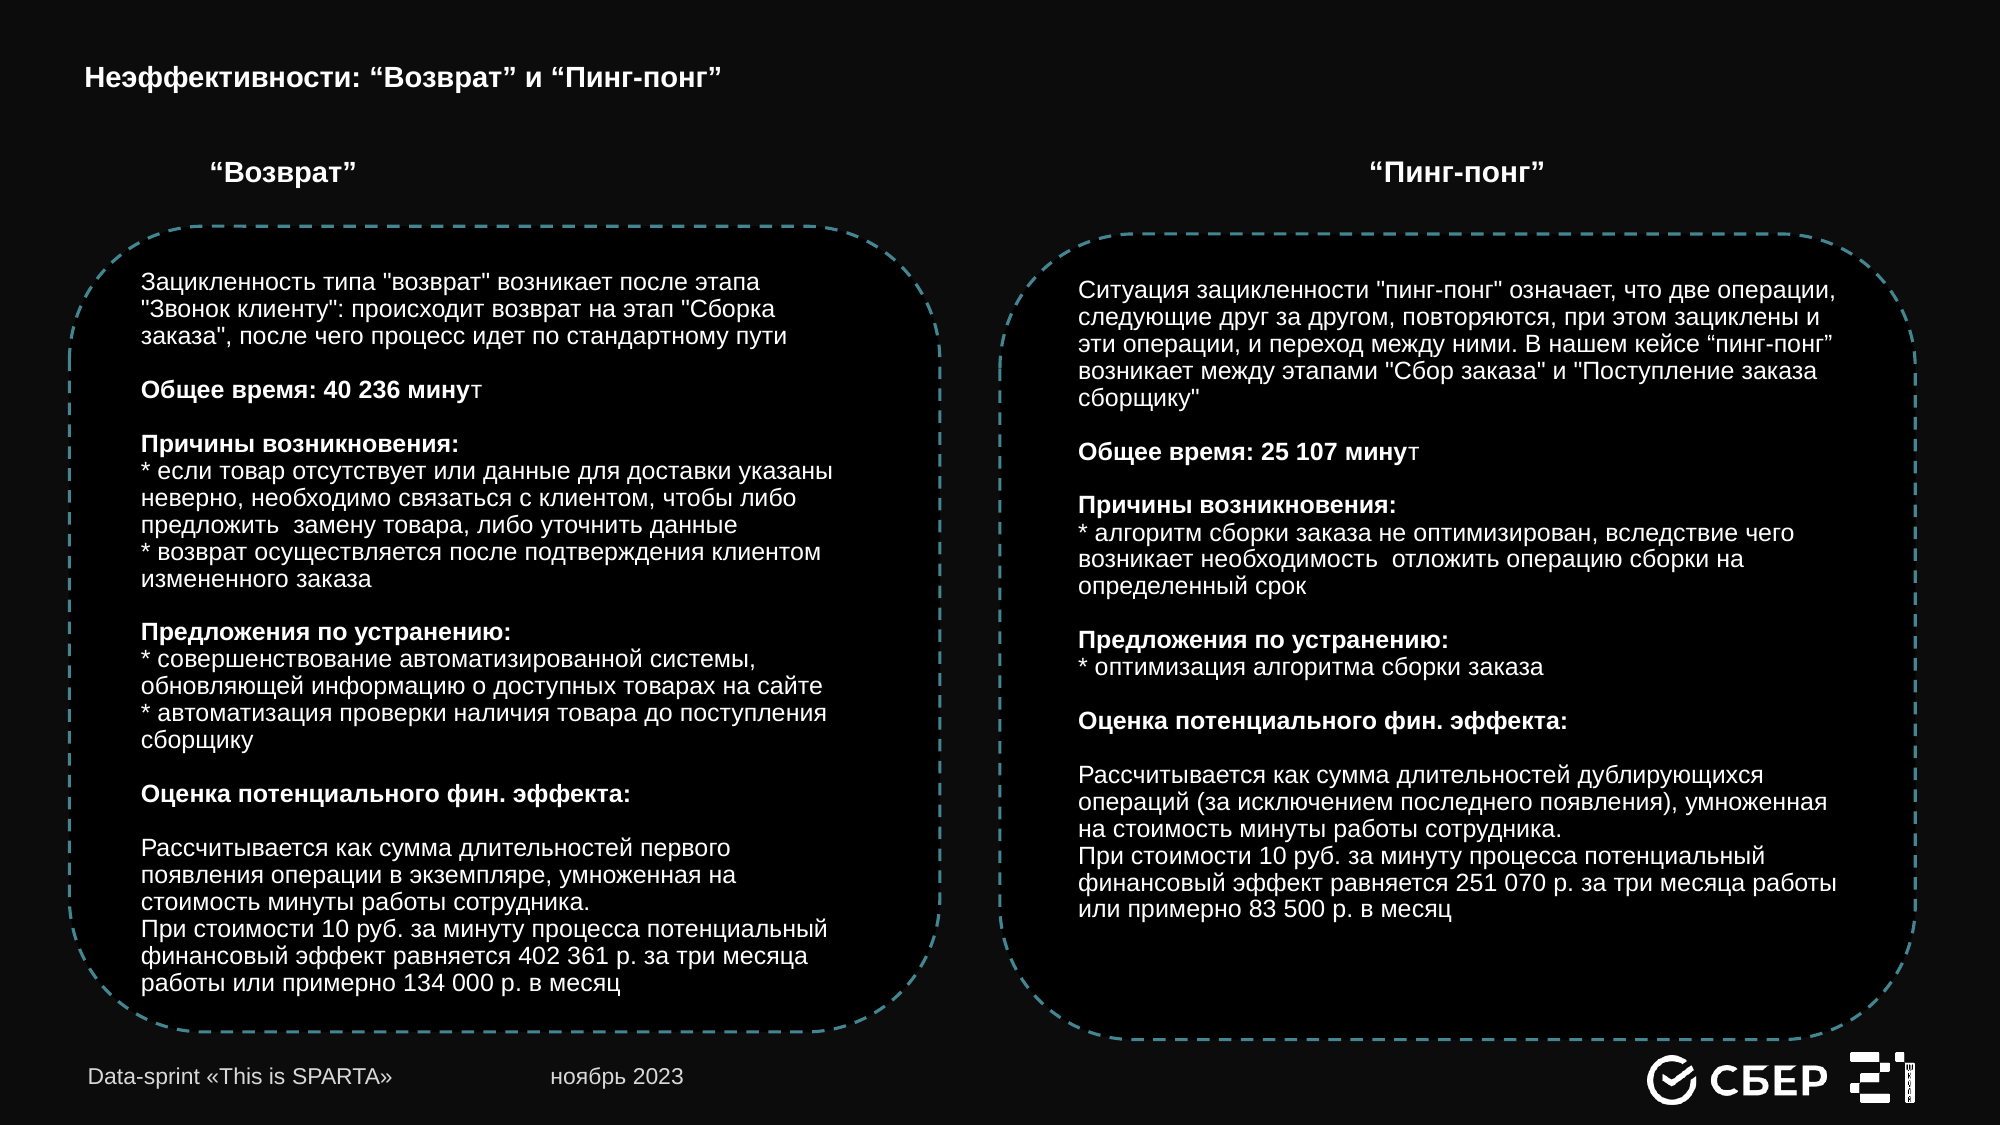

# Неэффективности: “Возврат” и “Пинг-понг”
“Возврат”
“Пинг-понг”
пыц
пыц
Зацикленность типа "возврат" возникает после этапа "Звонок клиенту": происходит возврат на этап "Сборка заказа", после чего процесс идет по стандартному пути

Общее время: 40 236 минут

Причины возникновения:
* если товар отсутствует или данные для доставки указаны неверно, необходимо связаться с клиентом, чтобы либо предложить  замену товара, либо уточнить данные
* возврат осуществляется после подтверждения клиентом измененного заказа

Предложения по устранению:
* совершенствование автоматизированной системы, обновляющей информацию о доступных товарах на сайте
* автоматизация проверки наличия товара до поступления сборщику

Оценка потенциального фин. эффекта:

Рассчитывается как сумма длительностей первого появления операции в экземпляре, умноженная на стоимость минуты работы сотрудника.
При стоимости 10 руб. за минуту процесса потенциальный финансовый эффект равняется 402 361 р. за три месяца работы или примерно 134 000 р. в месяц

Ситуация зацикленности "пинг-понг" означает, что две операции, следующие друг за другом, повторяются, при этом зациклены и эти операции, и переход между ними. В нашем кейсе “пинг-понг” возникает между этапами "Сбор заказа" и "Поступление заказа сборщику"

Общее время: 25 107 минут

Причины возникновения:
* алгоритм сборки заказа не оптимизирован, вследствие чего возникает необходимость  отложить операцию сборки на определенный срок

Предложения по устранению:
* оптимизация алгоритма сборки заказа

Оценка потенциального фин. эффекта:

Рассчитывается как сумма длительностей дублирующихся операций (за исключением последнего появления), умноженная на стоимость минуты работы сотрудника.
При стоимости 10 руб. за минуту процесса потенциальный финансовый эффект равняется 251 070 р. за три месяца работы или примерно 83 500 р. в месяц